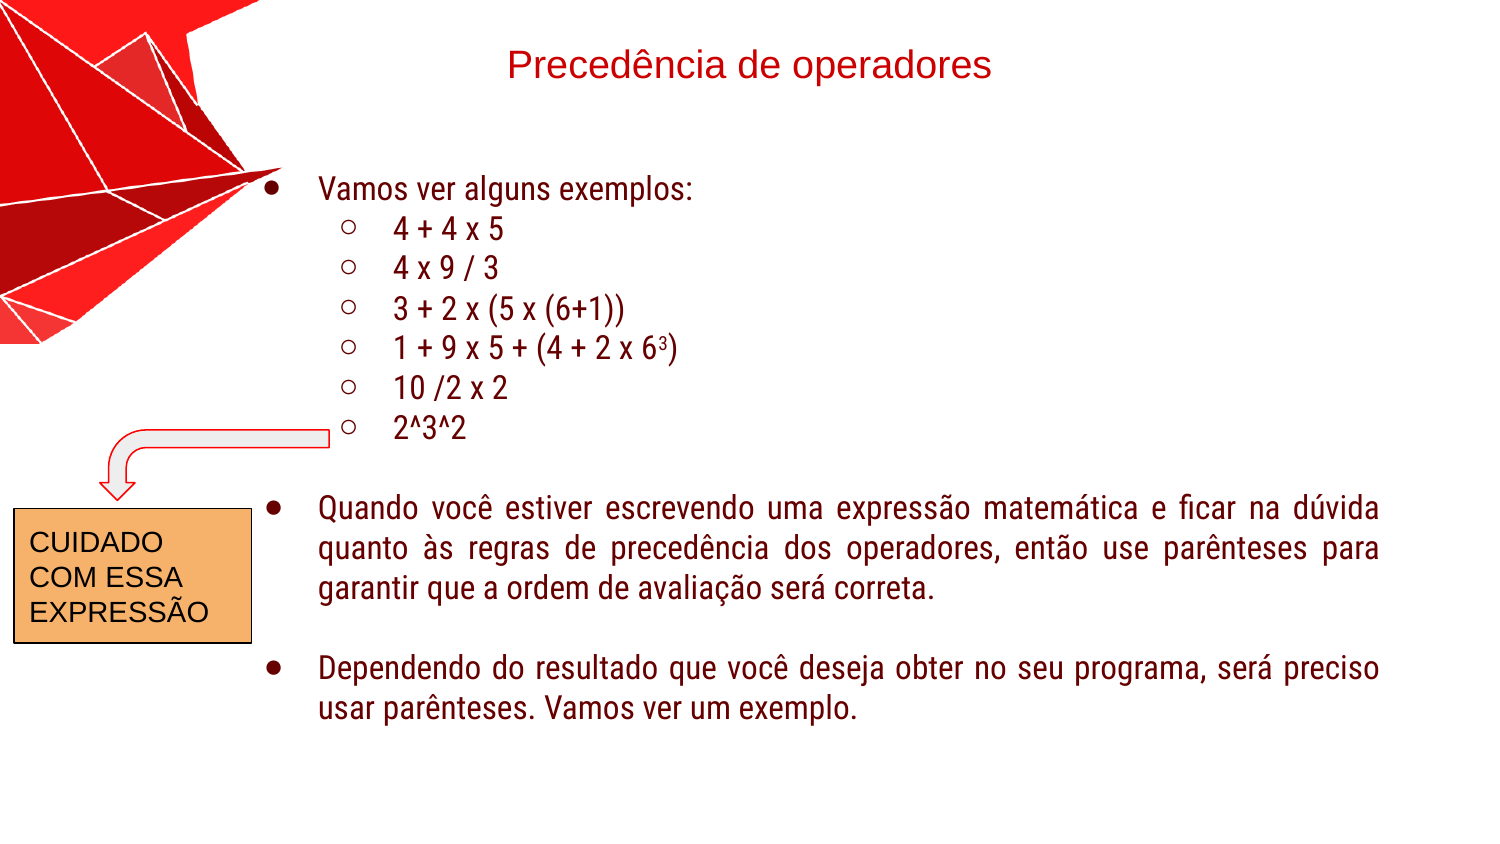

Precedência de operadores

Vamos ver alguns exemplos:
4 + 4 x 5
4 x 9 / 3
3 + 2 x (5 x (6+1))
1 + 9 x 5 + (4 + 2 x 63)
10 /2 x 2
2^3^2

Quando você estiver escrevendo uma expressão matemática e ficar na dúvida quanto às regras de precedência dos operadores, então use parênteses para garantir que a ordem de avaliação será correta.

Dependendo do resultado que você deseja obter no seu programa, será preciso usar parênteses. Vamos ver um exemplo.

CUIDADO COM ESSA EXPRESSÃO